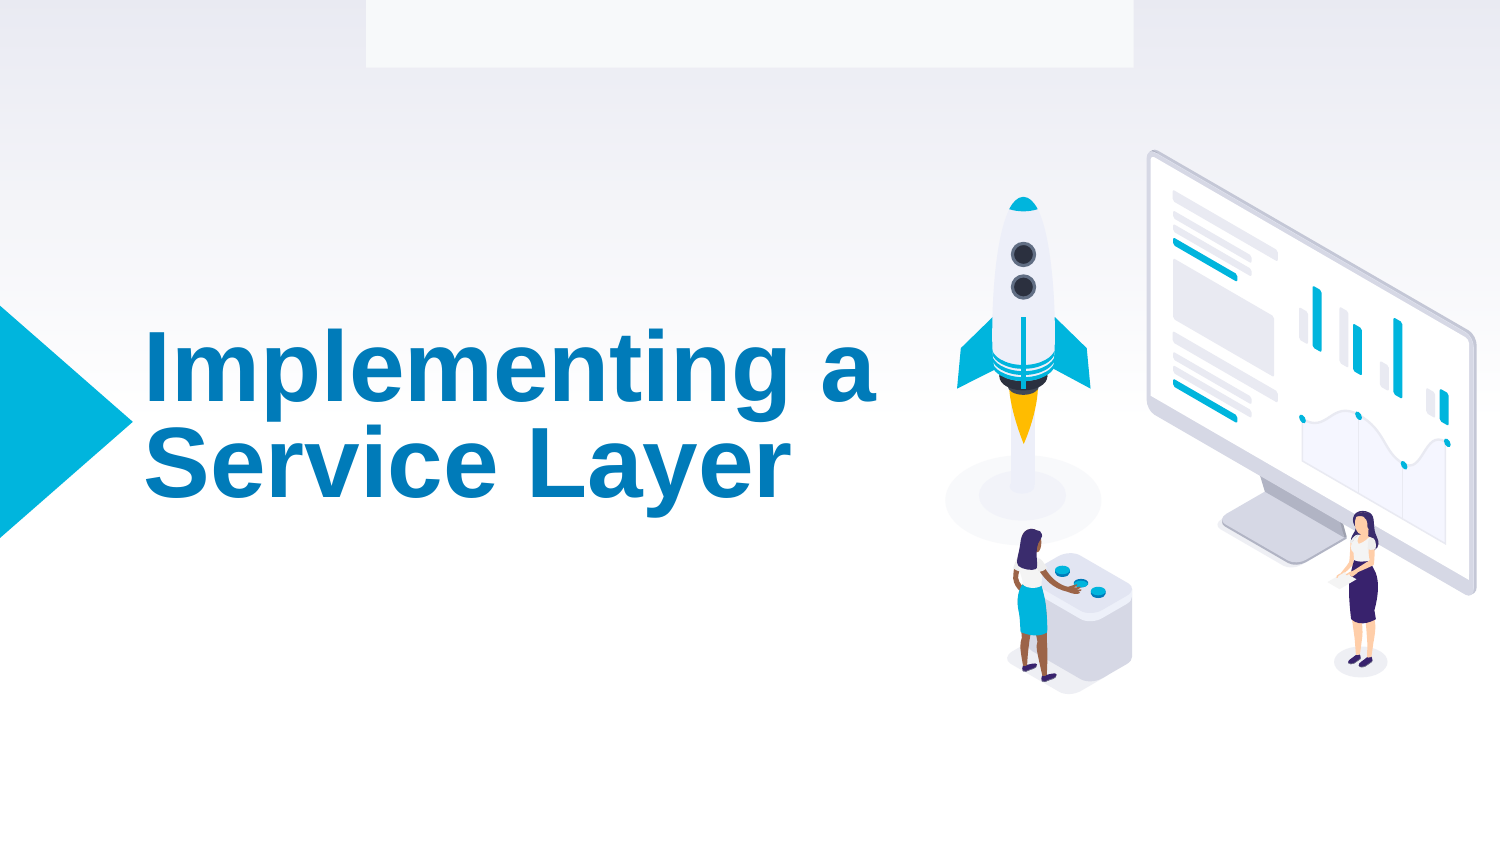

Environment Configuration and Account Setup

# Implementing a Service Layer